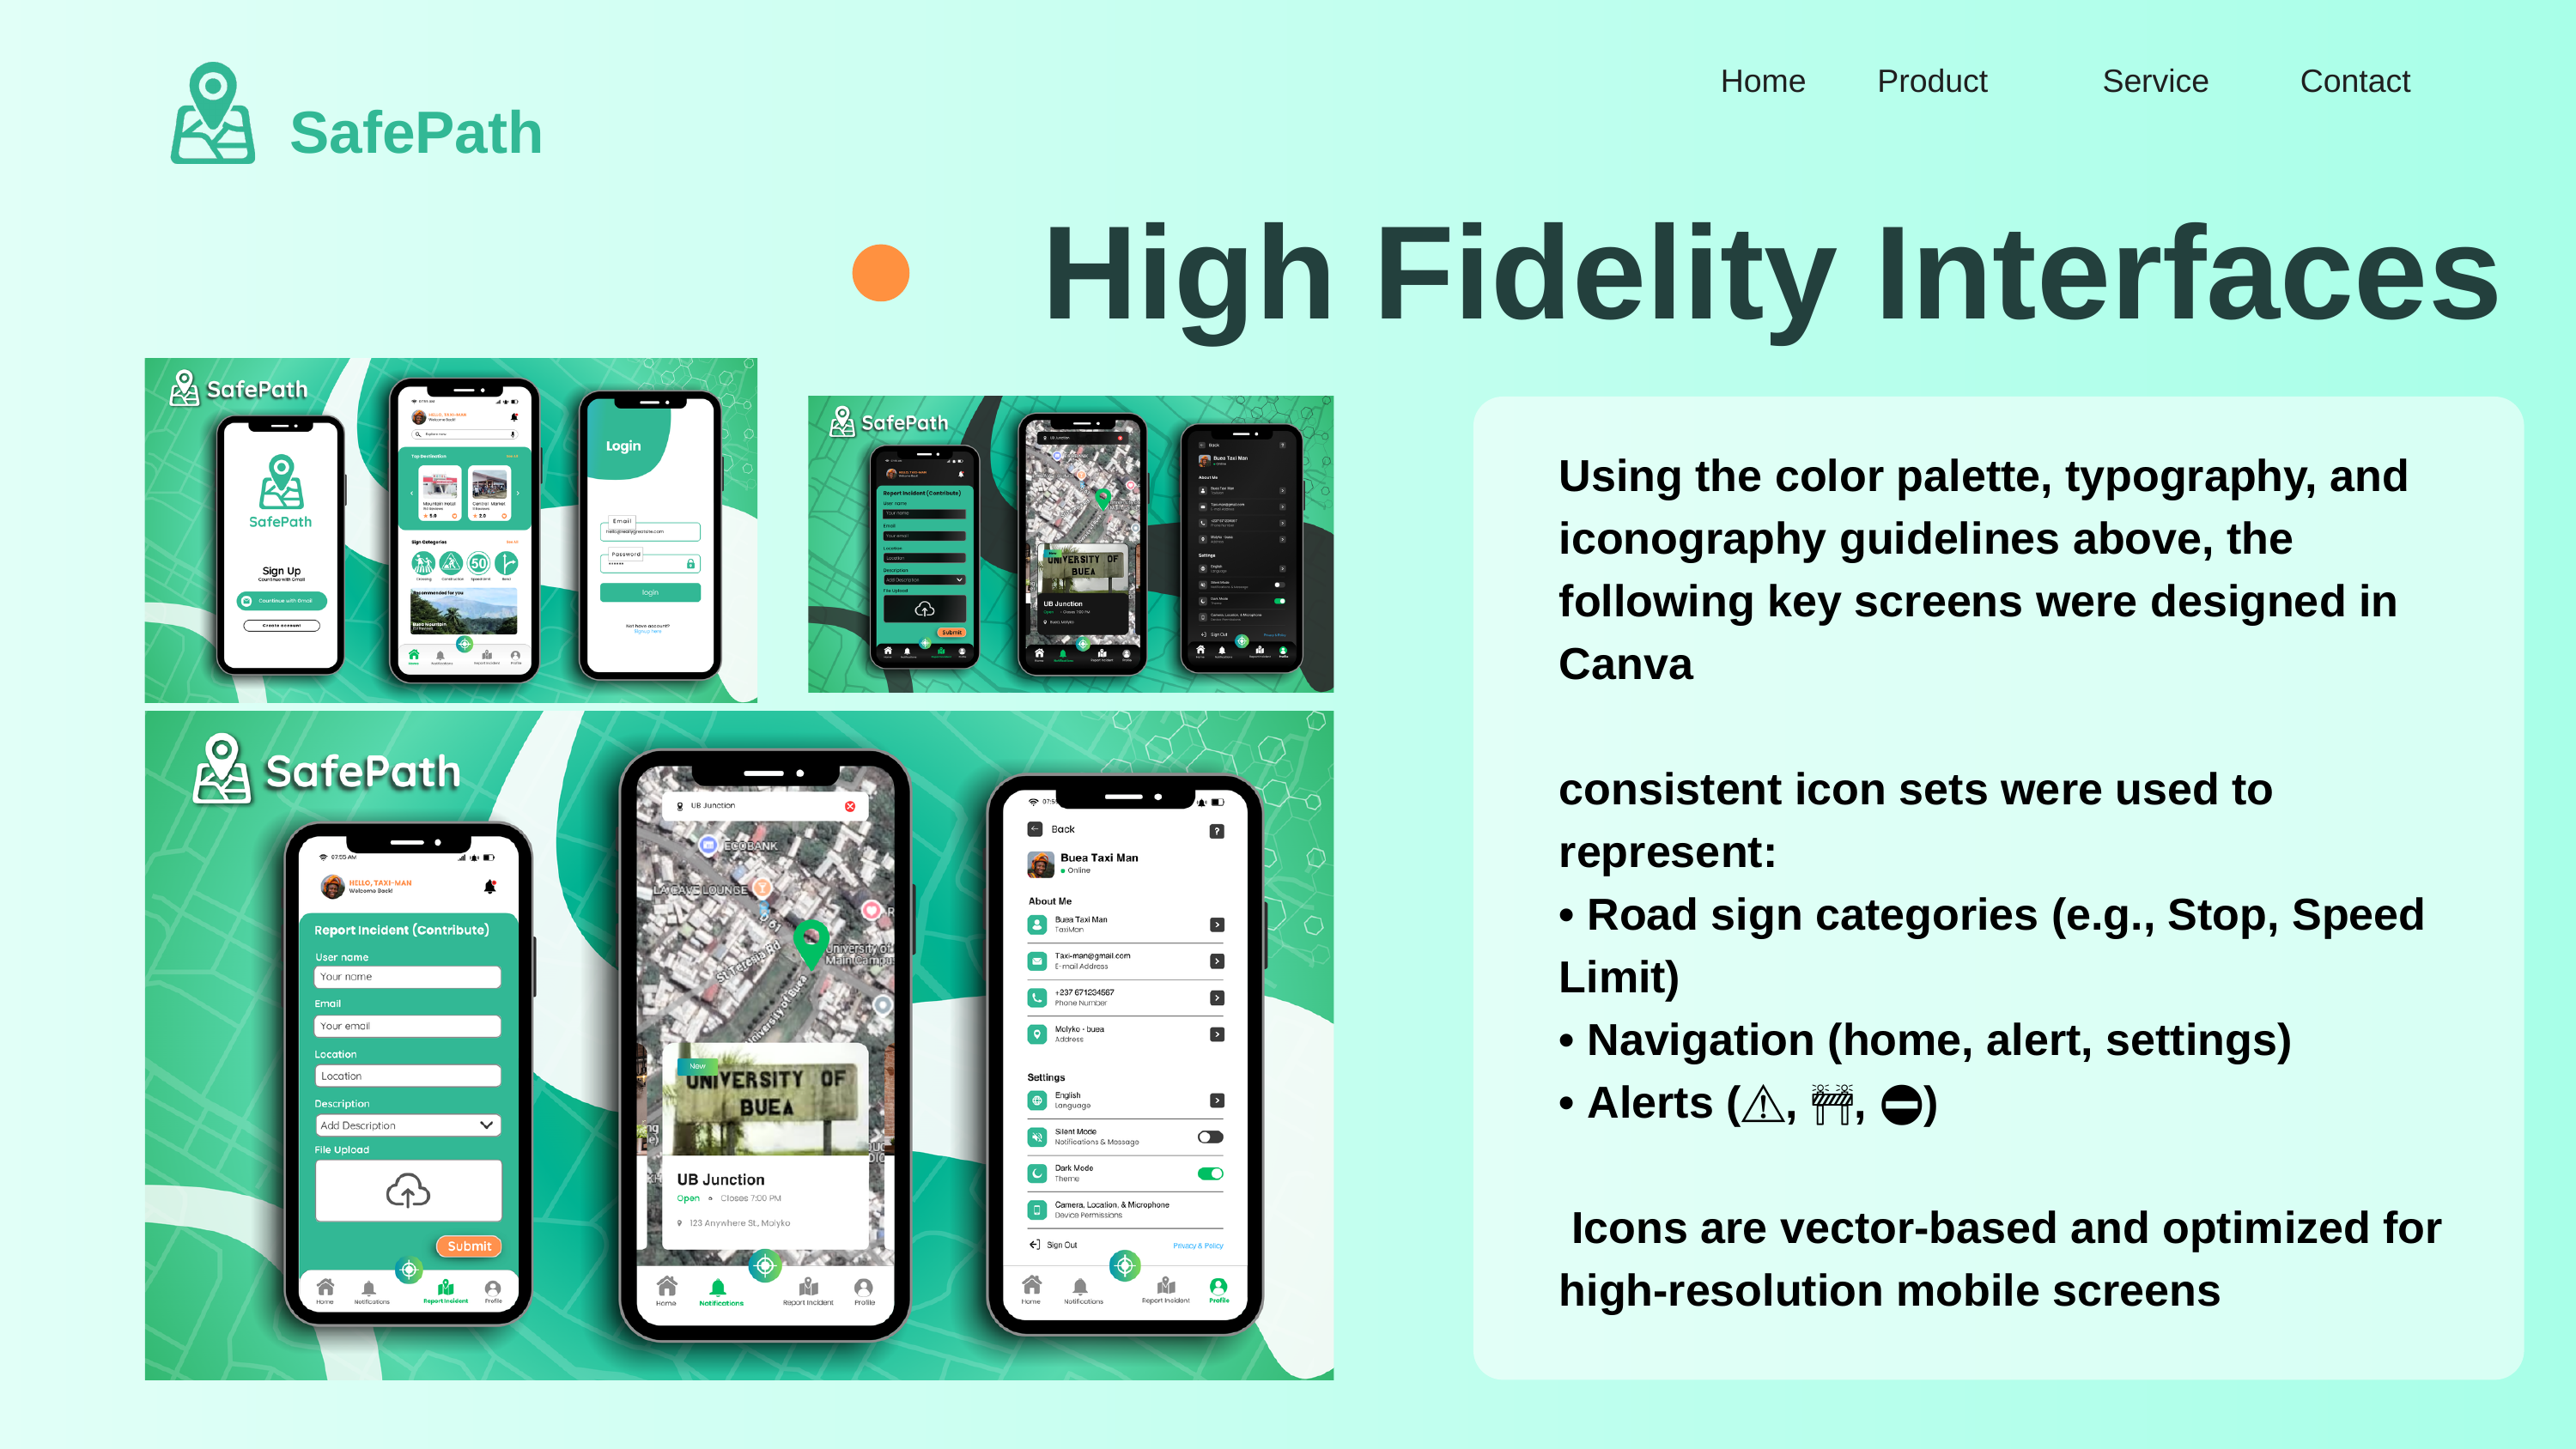

Home
Product
Service
Contact

SafePath
High Fidelity Interfaces

Using the color palette, typography, and iconography guidelines above, the following key screens were designed in Canva

consistent icon sets were used to represent:
• Road sign categories (e.g., Stop, Speed Limit)
• Navigation (home, alert, settings)
• Alerts (⚠️, 🚧, ⛔)

 Icons are vector-based and optimized for high-resolution mobile screens